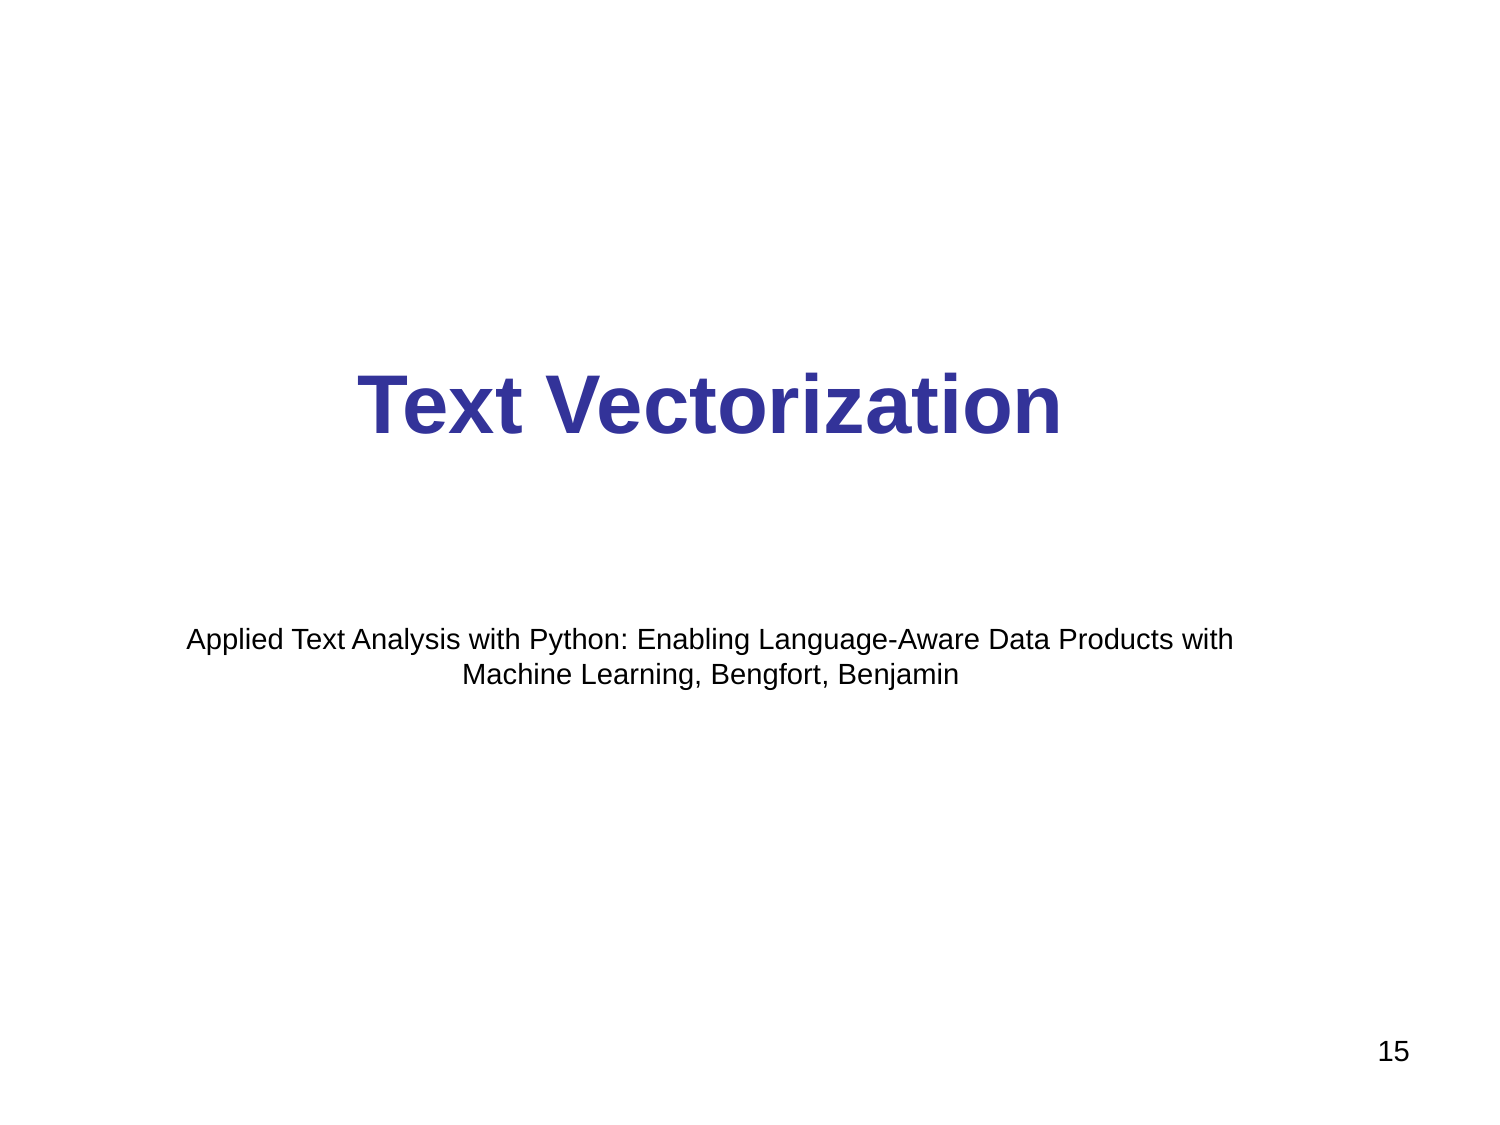

# Text Vectorization   Applied Text Analysis with Python: Enabling Language-Aware Data Products with Machine Learning, Bengfort, Benjamin
15